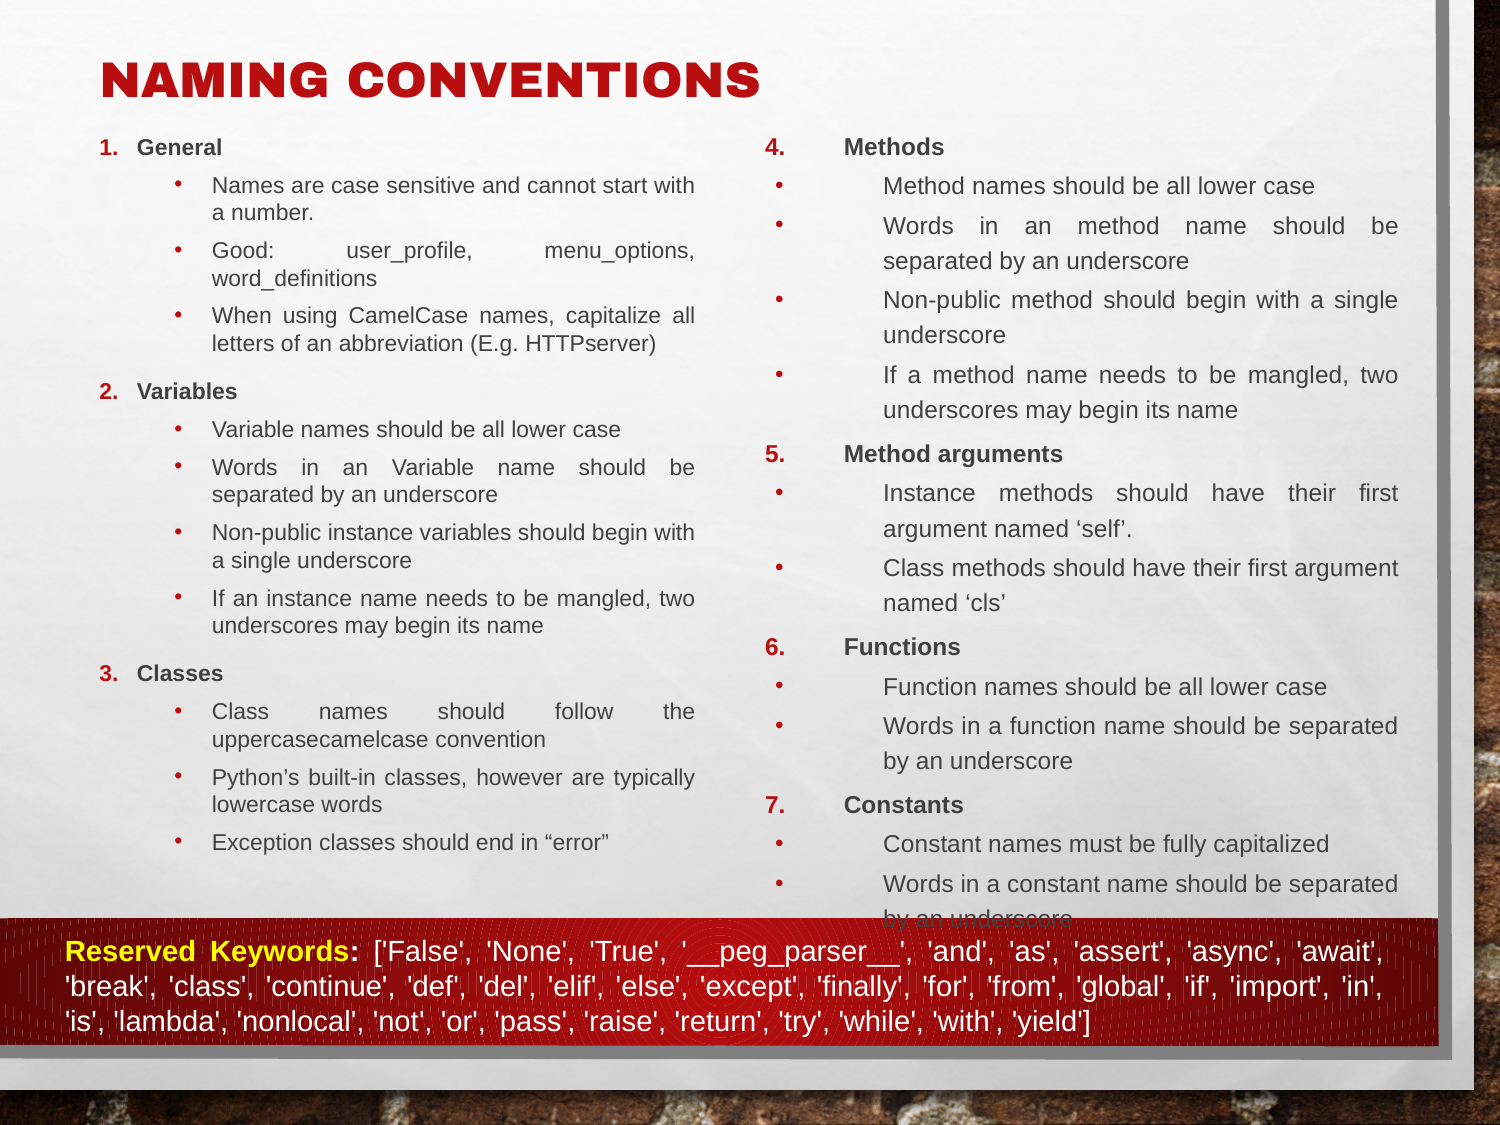

# Naming conventions
General
Names are case sensitive and cannot start with a number.
Good: user_profile, menu_options, word_definitions
When using CamelCase names, capitalize all letters of an abbreviation (E.g. HTTPserver)
Variables
Variable names should be all lower case
Words in an Variable name should be separated by an underscore
Non-public instance variables should begin with a single underscore
If an instance name needs to be mangled, two underscores may begin its name
Classes
Class names should follow the uppercasecamelcase convention
Python’s built-in classes, however are typically lowercase words
Exception classes should end in “error”
Methods
Method names should be all lower case
Words in an method name should be separated by an underscore
Non-public method should begin with a single underscore
If a method name needs to be mangled, two underscores may begin its name
Method arguments
Instance methods should have their first argument named ‘self’.
Class methods should have their first argument named ‘cls’
Functions
Function names should be all lower case
Words in a function name should be separated by an underscore
Constants
Constant names must be fully capitalized
Words in a constant name should be separated by an underscore

Reserved Keywords: ['False', 'None', 'True', '__peg_parser__', 'and', 'as', 'assert', 'async', 'await', 'break', 'class', 'continue', 'def', 'del', 'elif', 'else', 'except', 'finally', 'for', 'from', 'global', 'if', 'import', 'in', 'is', 'lambda', 'nonlocal', 'not', 'or', 'pass', 'raise', 'return', 'try', 'while', 'with', 'yield']